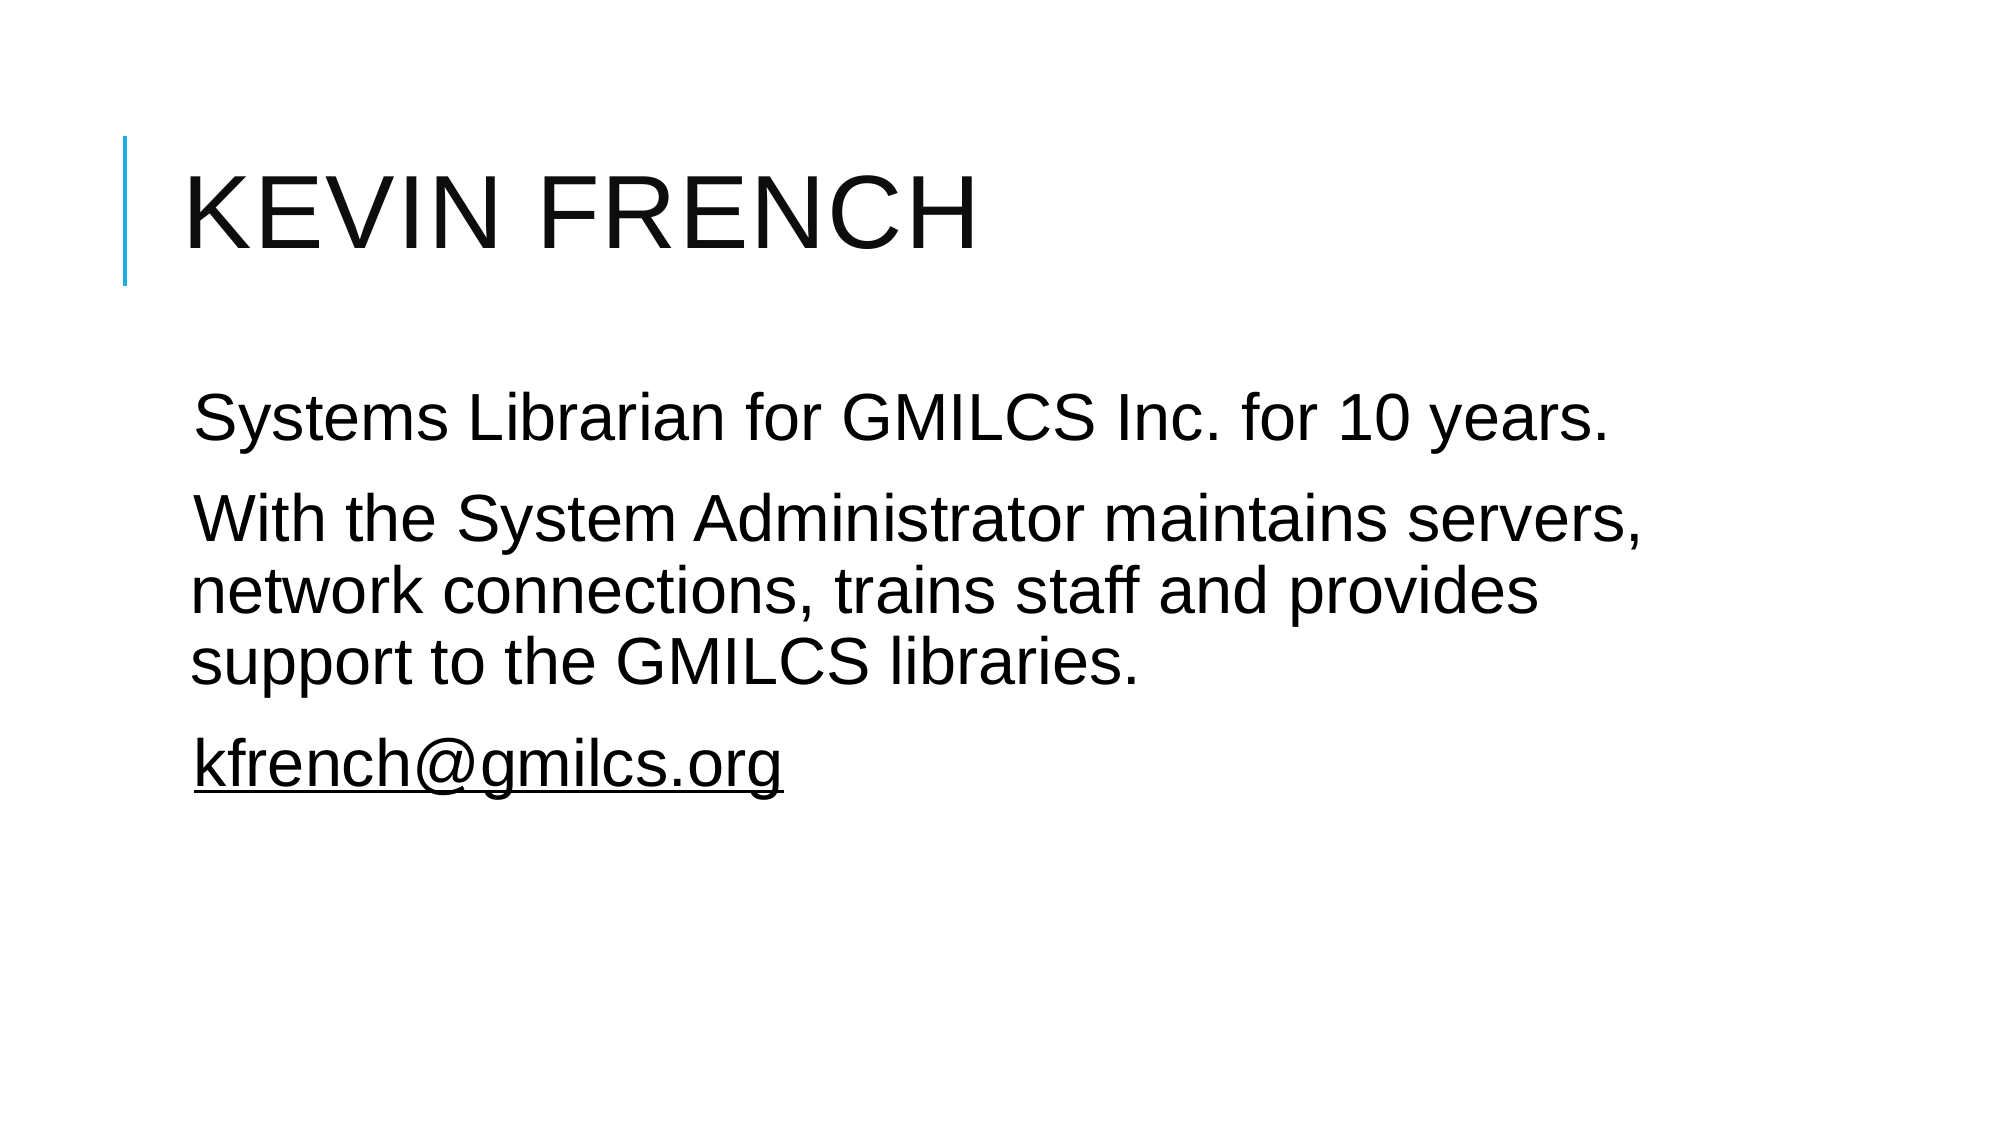

# Kevin French
Systems Librarian for GMILCS Inc. for 10 years.
With the System Administrator maintains servers, network connections, trains staff and provides support to the GMILCS libraries.
kfrench@gmilcs.org